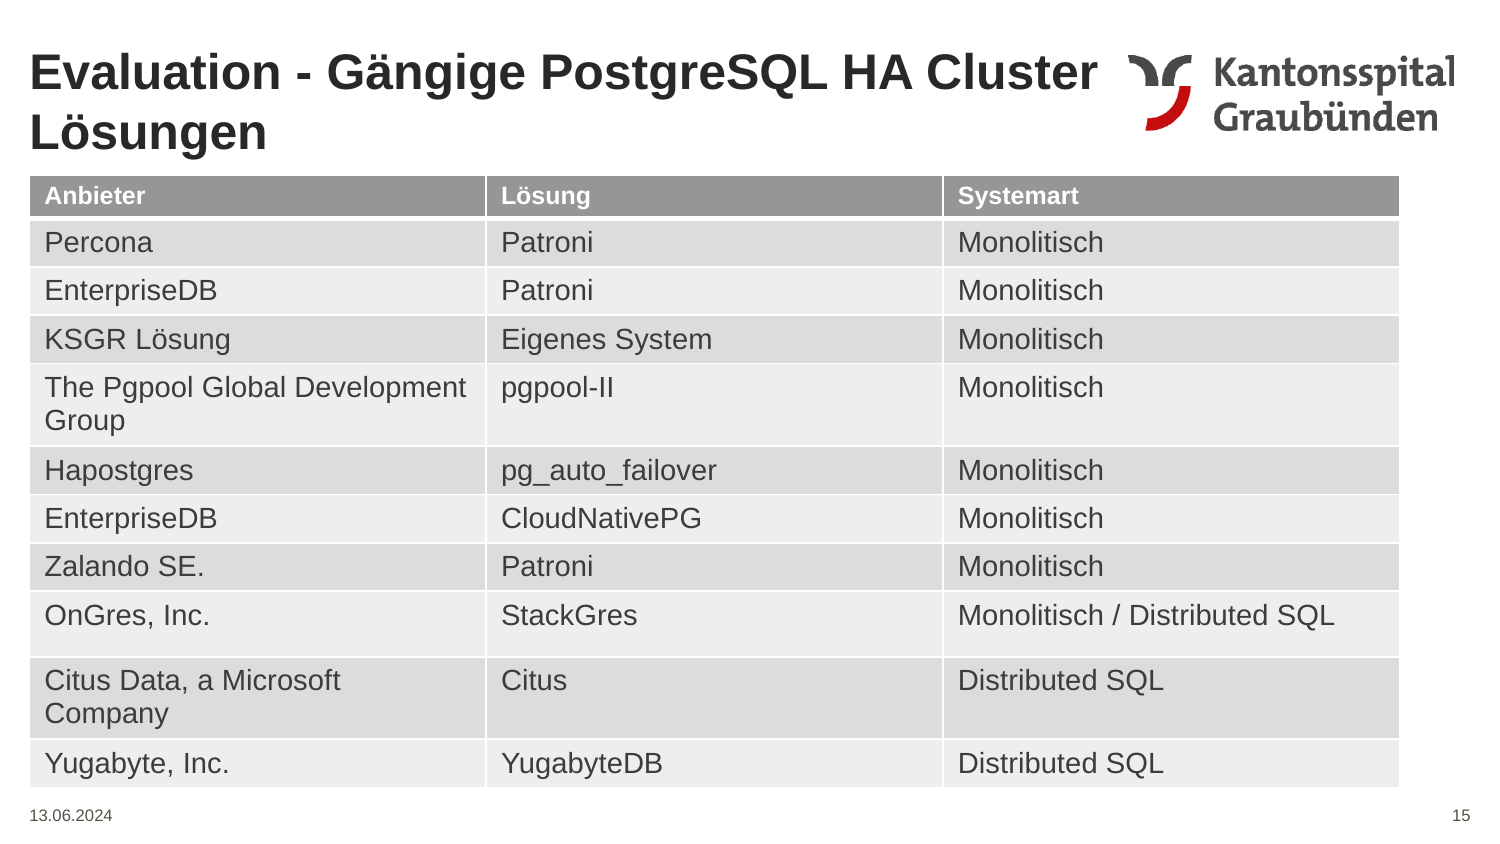

Evaluation - Gängige PostgreSQL HA Cluster Lösungen
| Anbieter | Lösung | Systemart |
| --- | --- | --- |
| Percona | Patroni | Monolitisch |
| EnterpriseDB | Patroni | Monolitisch |
| KSGR Lösung | Eigenes System | Monolitisch |
| The Pgpool Global Development Group | pgpool-II | Monolitisch |
| Hapostgres | pg\_auto\_failover | Monolitisch |
| EnterpriseDB | CloudNativePG | Monolitisch |
| Zalando SE. | Patroni | Monolitisch |
| OnGres, Inc. | StackGres | Monolitisch / Distributed SQL |
| Citus Data, a Microsoft Company | Citus | Distributed SQL |
| Yugabyte, Inc. | YugabyteDB | Distributed SQL |
15
13.06.2024